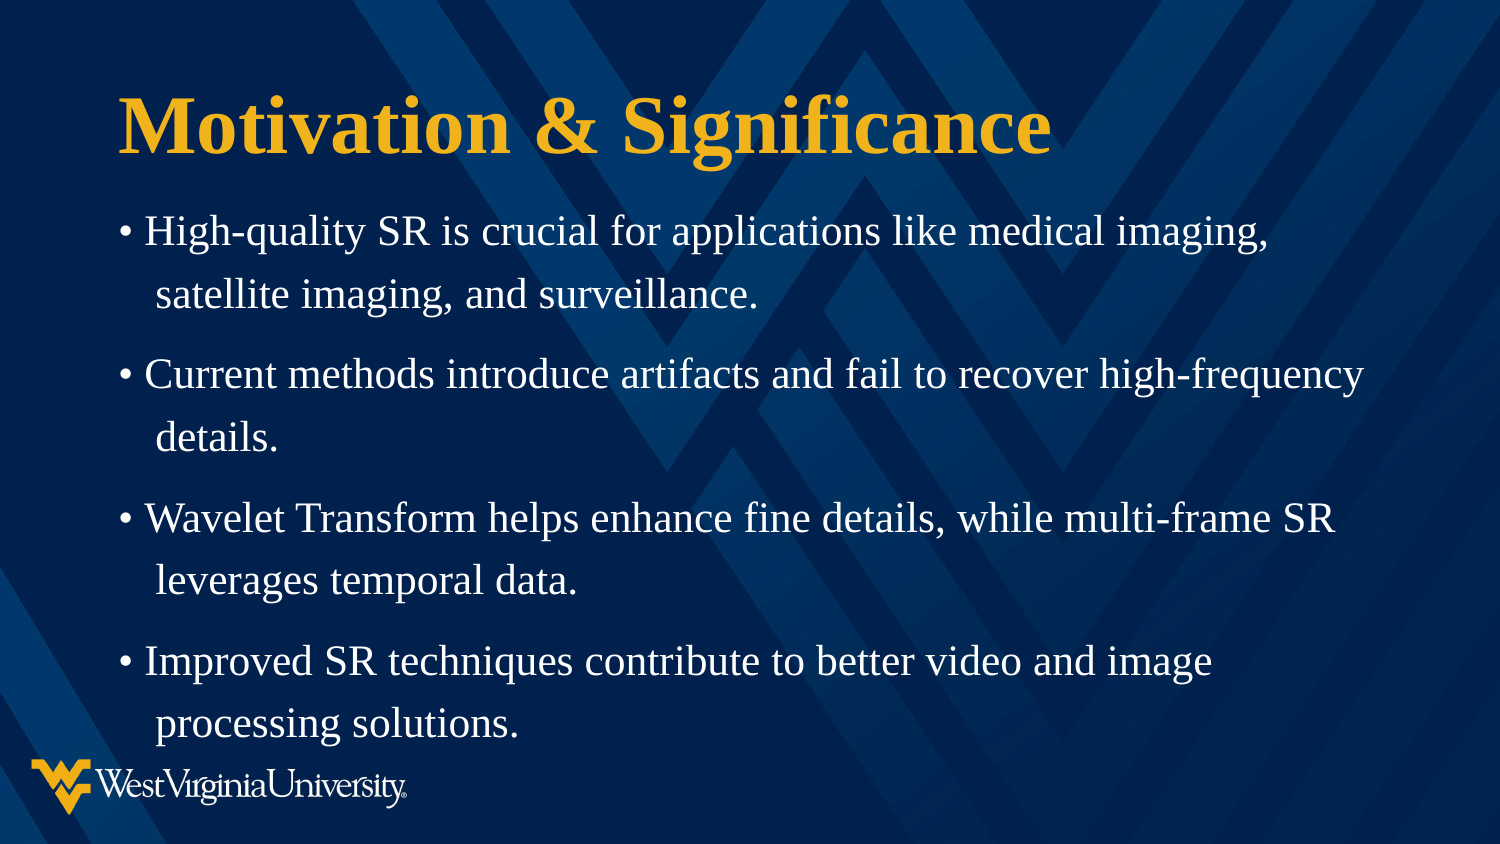

# Motivation & Significance
• High-quality SR is crucial for applications like medical imaging, satellite imaging, and surveillance.
• Current methods introduce artifacts and fail to recover high-frequency details.
• Wavelet Transform helps enhance fine details, while multi-frame SR leverages temporal data.
• Improved SR techniques contribute to better video and image processing solutions.